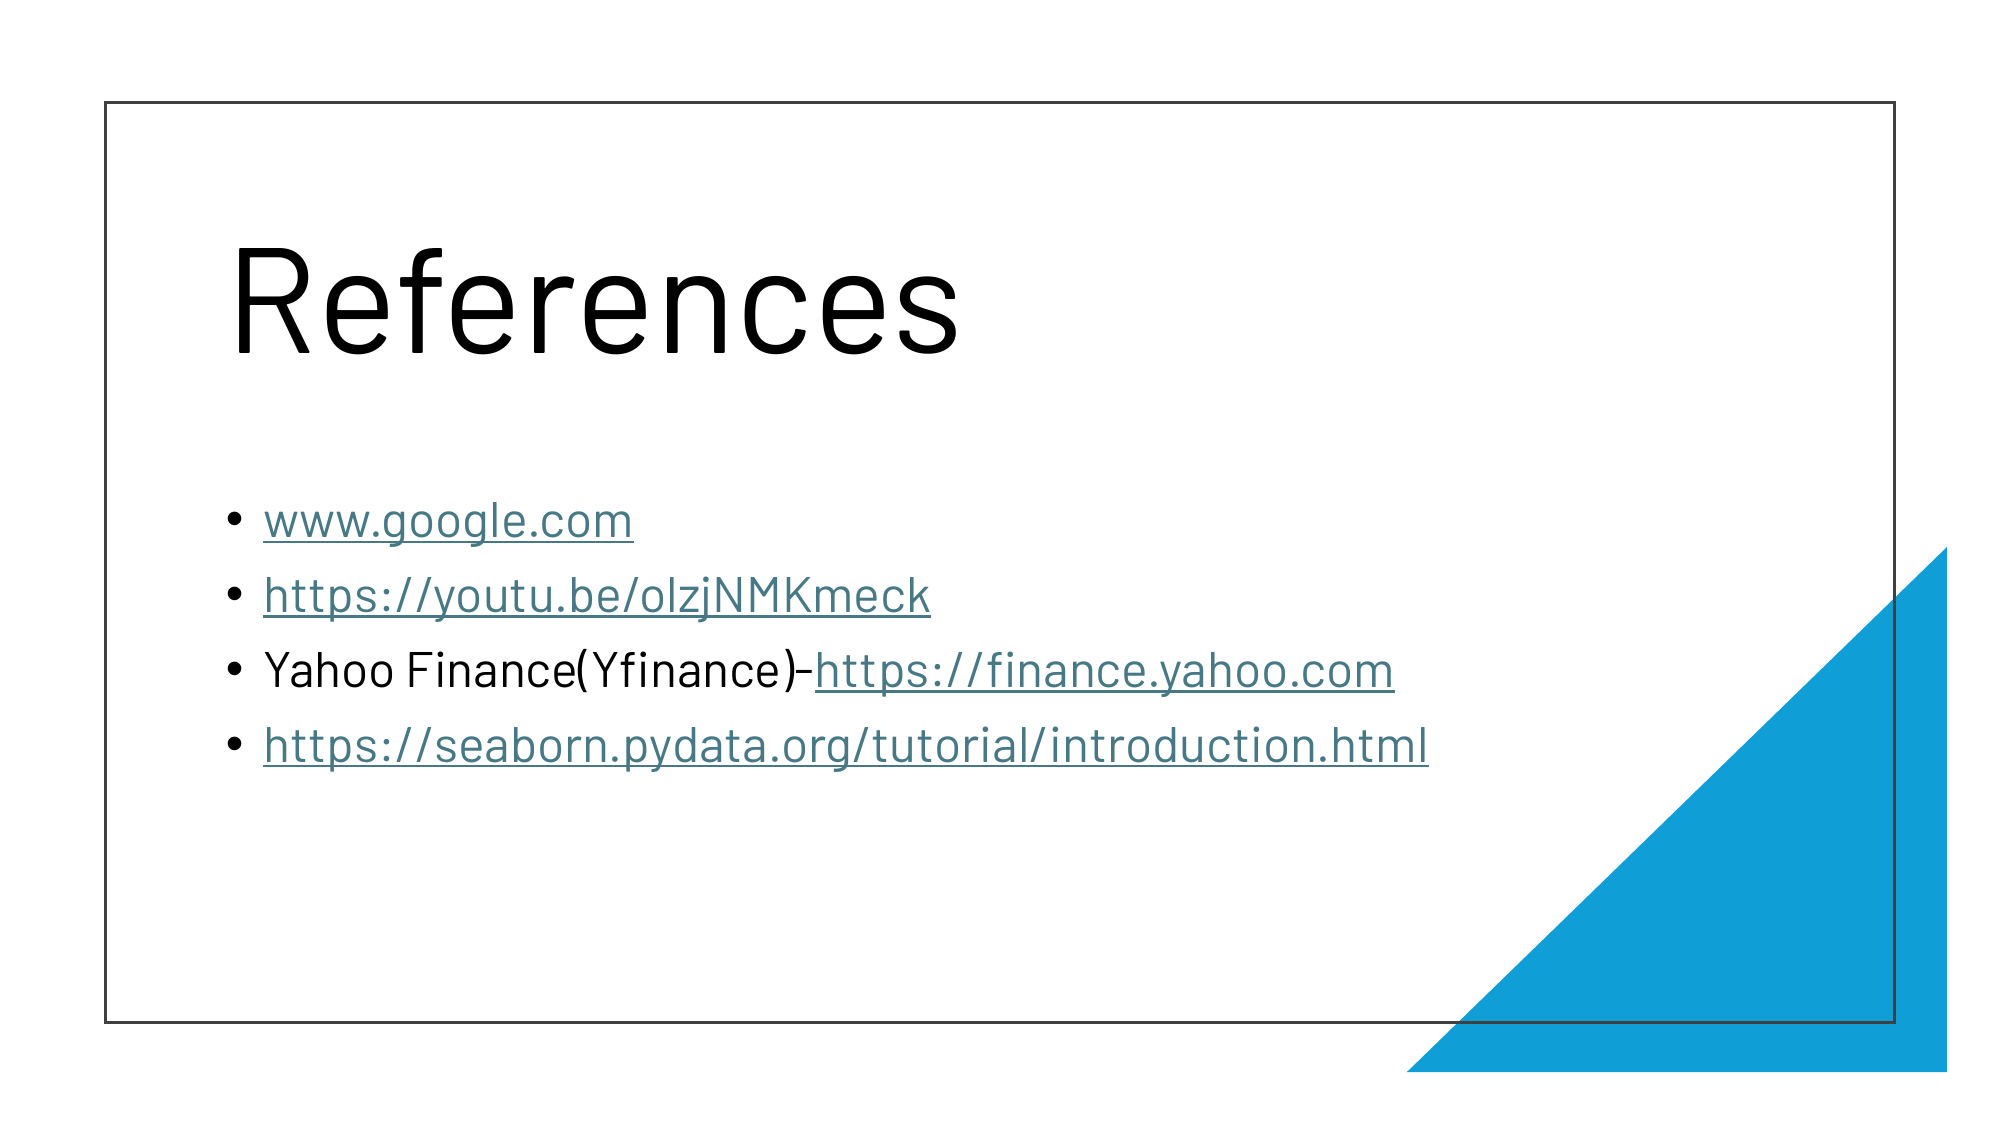

Moving Average

# References
www.google.com
https://youtu.be/olzjNMKmeck
Yahoo Finance(Yfinance)-https://finance.yahoo.com
https://seaborn.pydata.org/tutorial/introduction.html